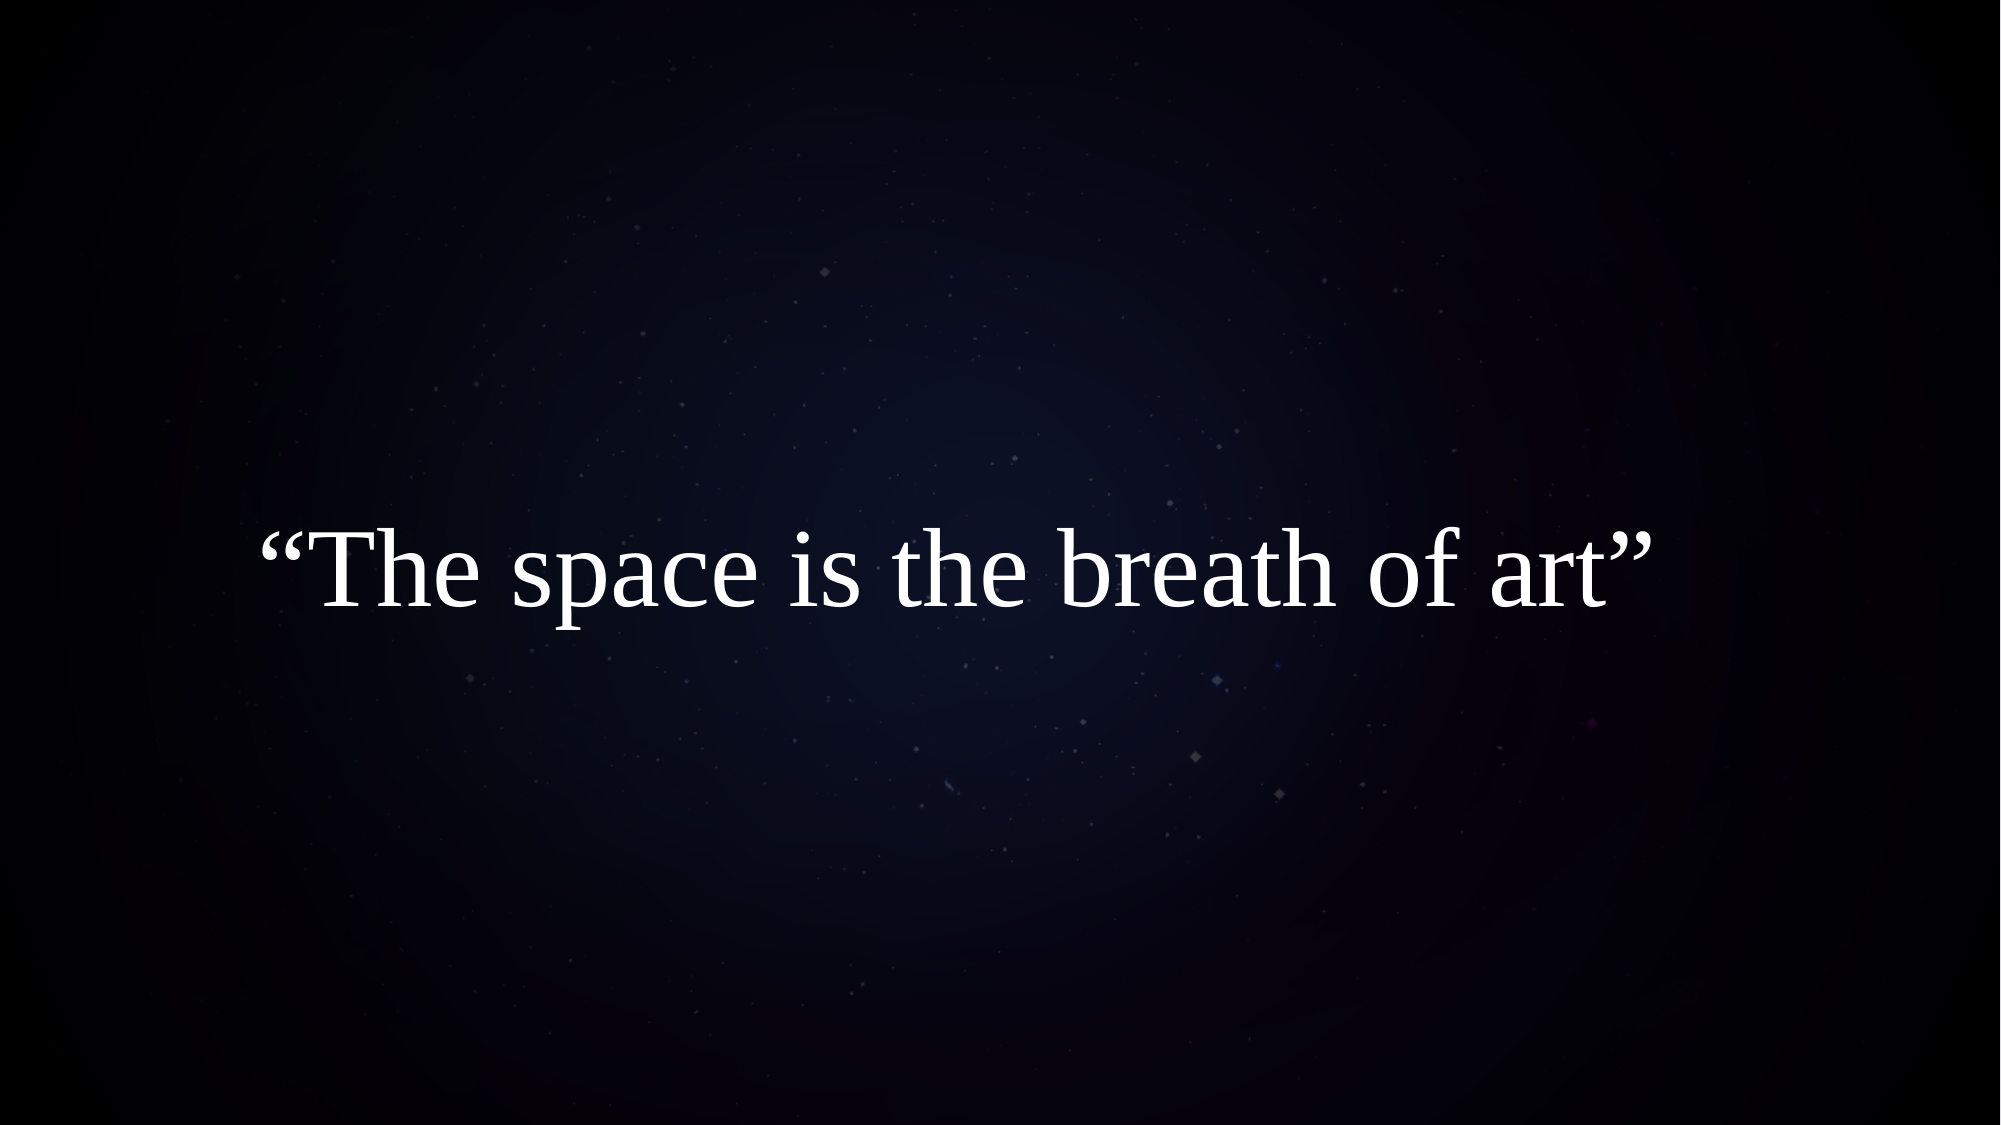

“The space is the breath of art”